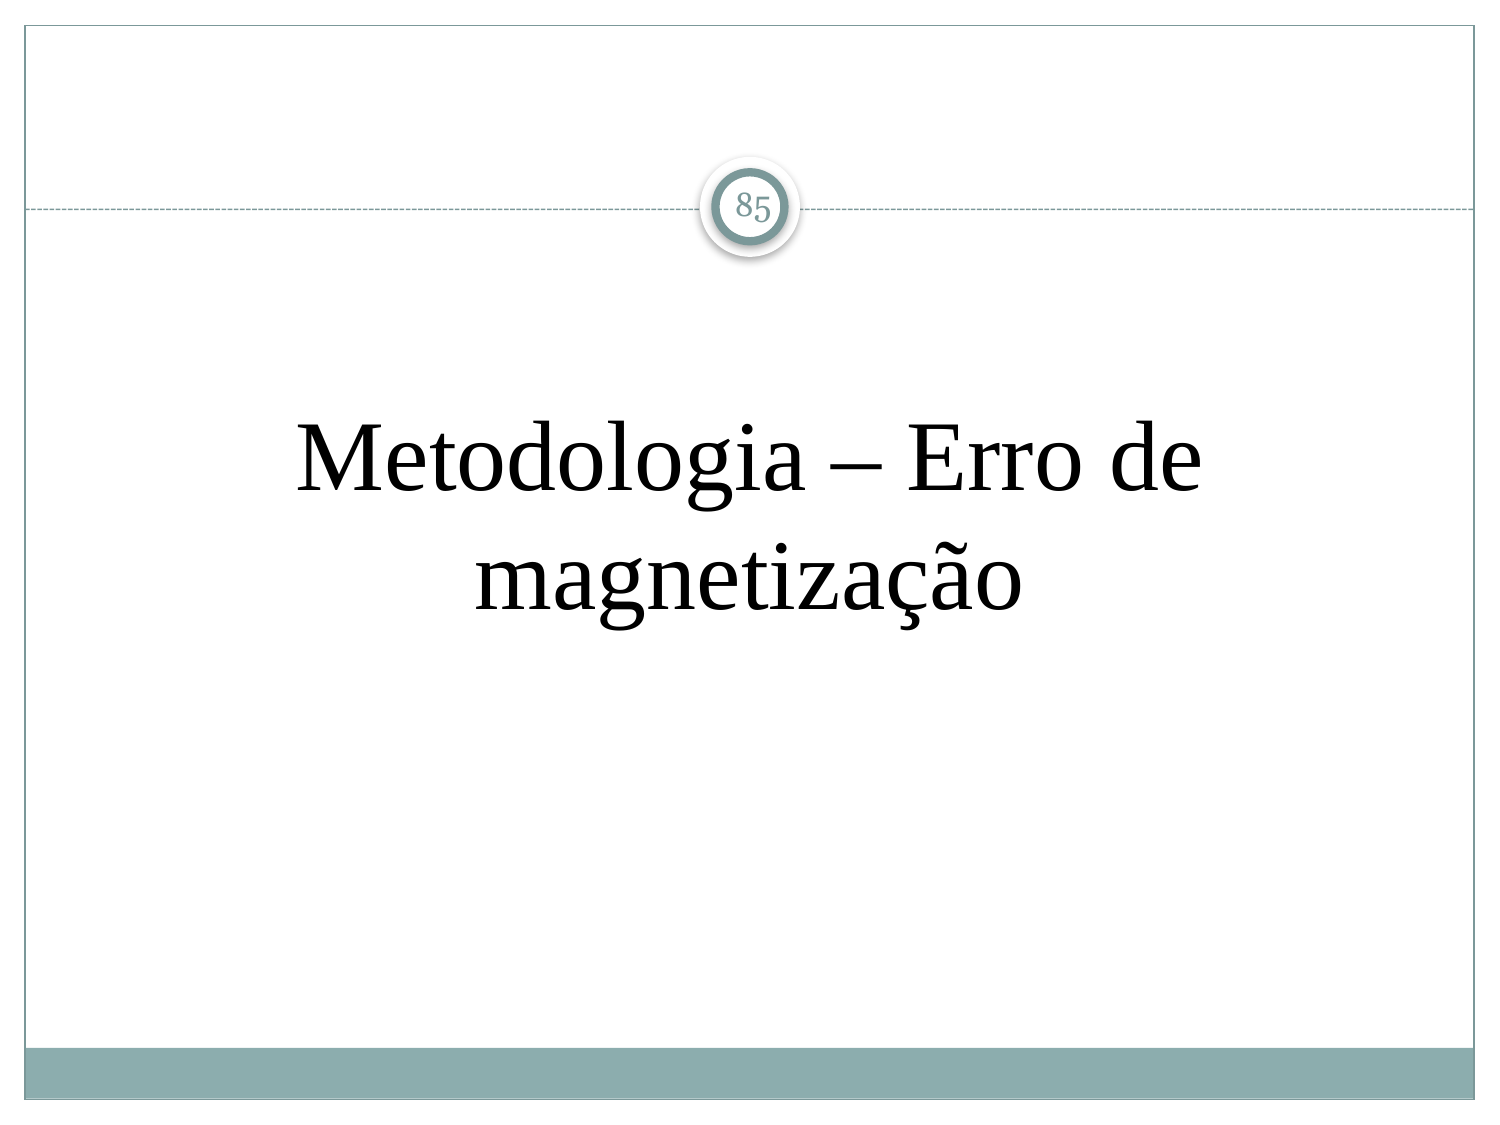

85
# Metodologia – Erro de magnetização